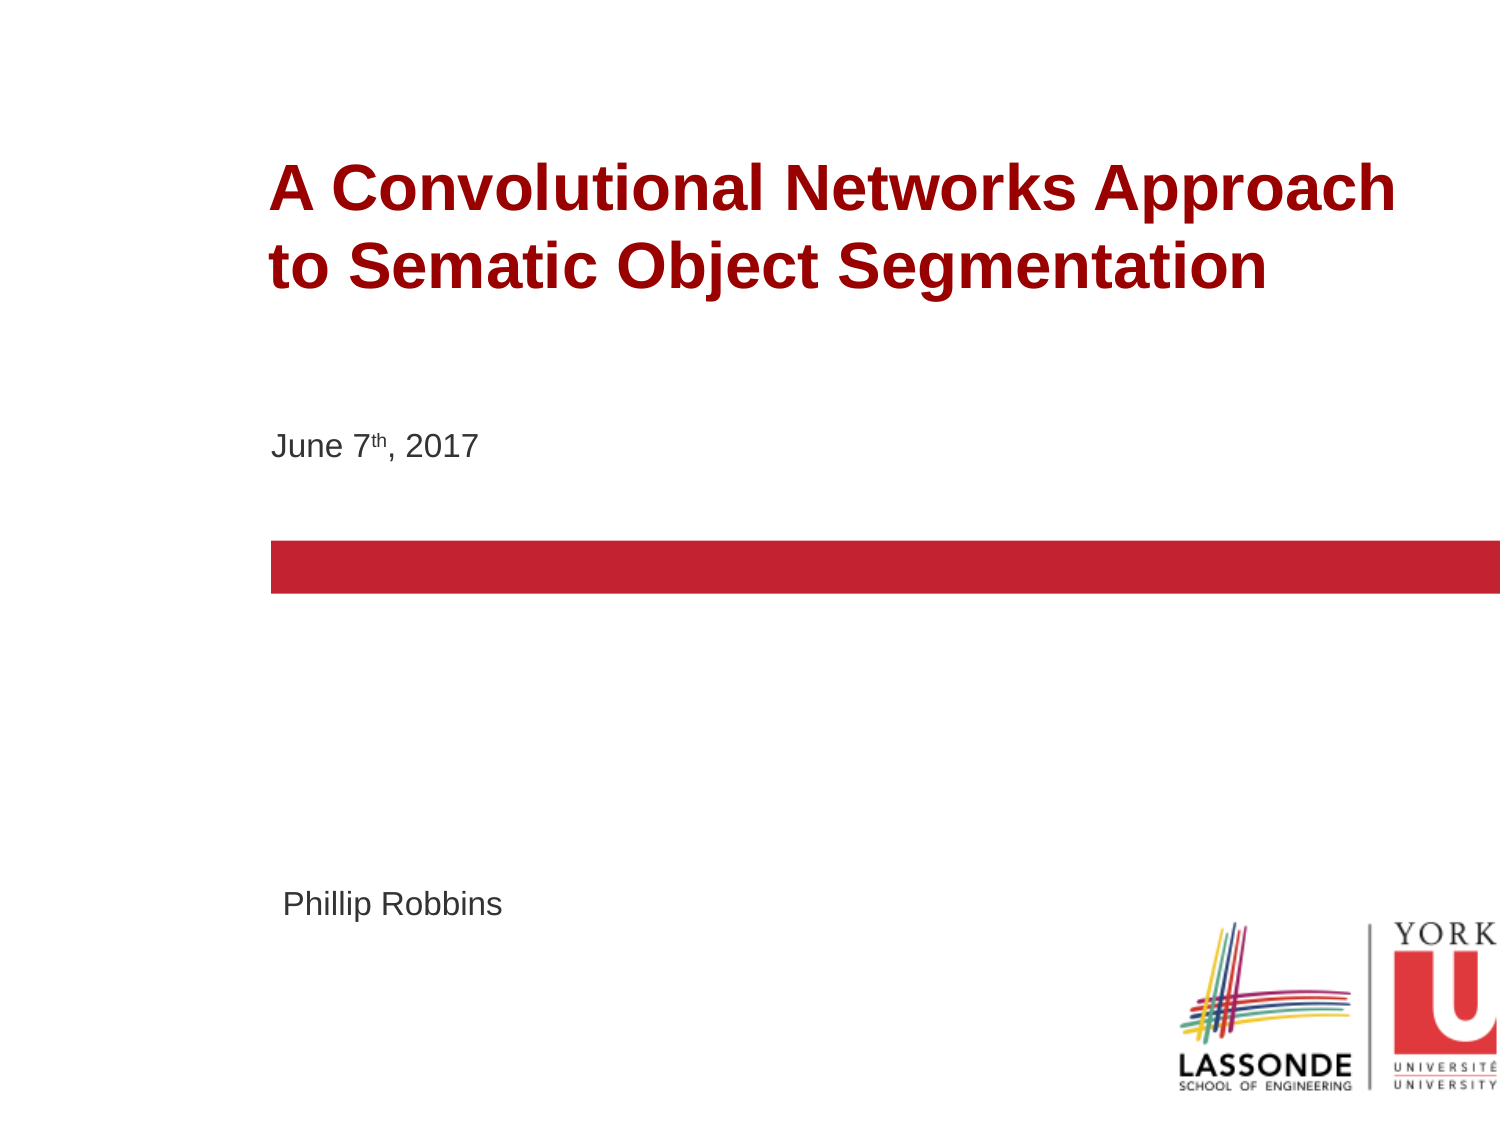

# A Convolutional Networks Approach to Sematic Object Segmentation
June 7th, 2017
Phillip Robbins